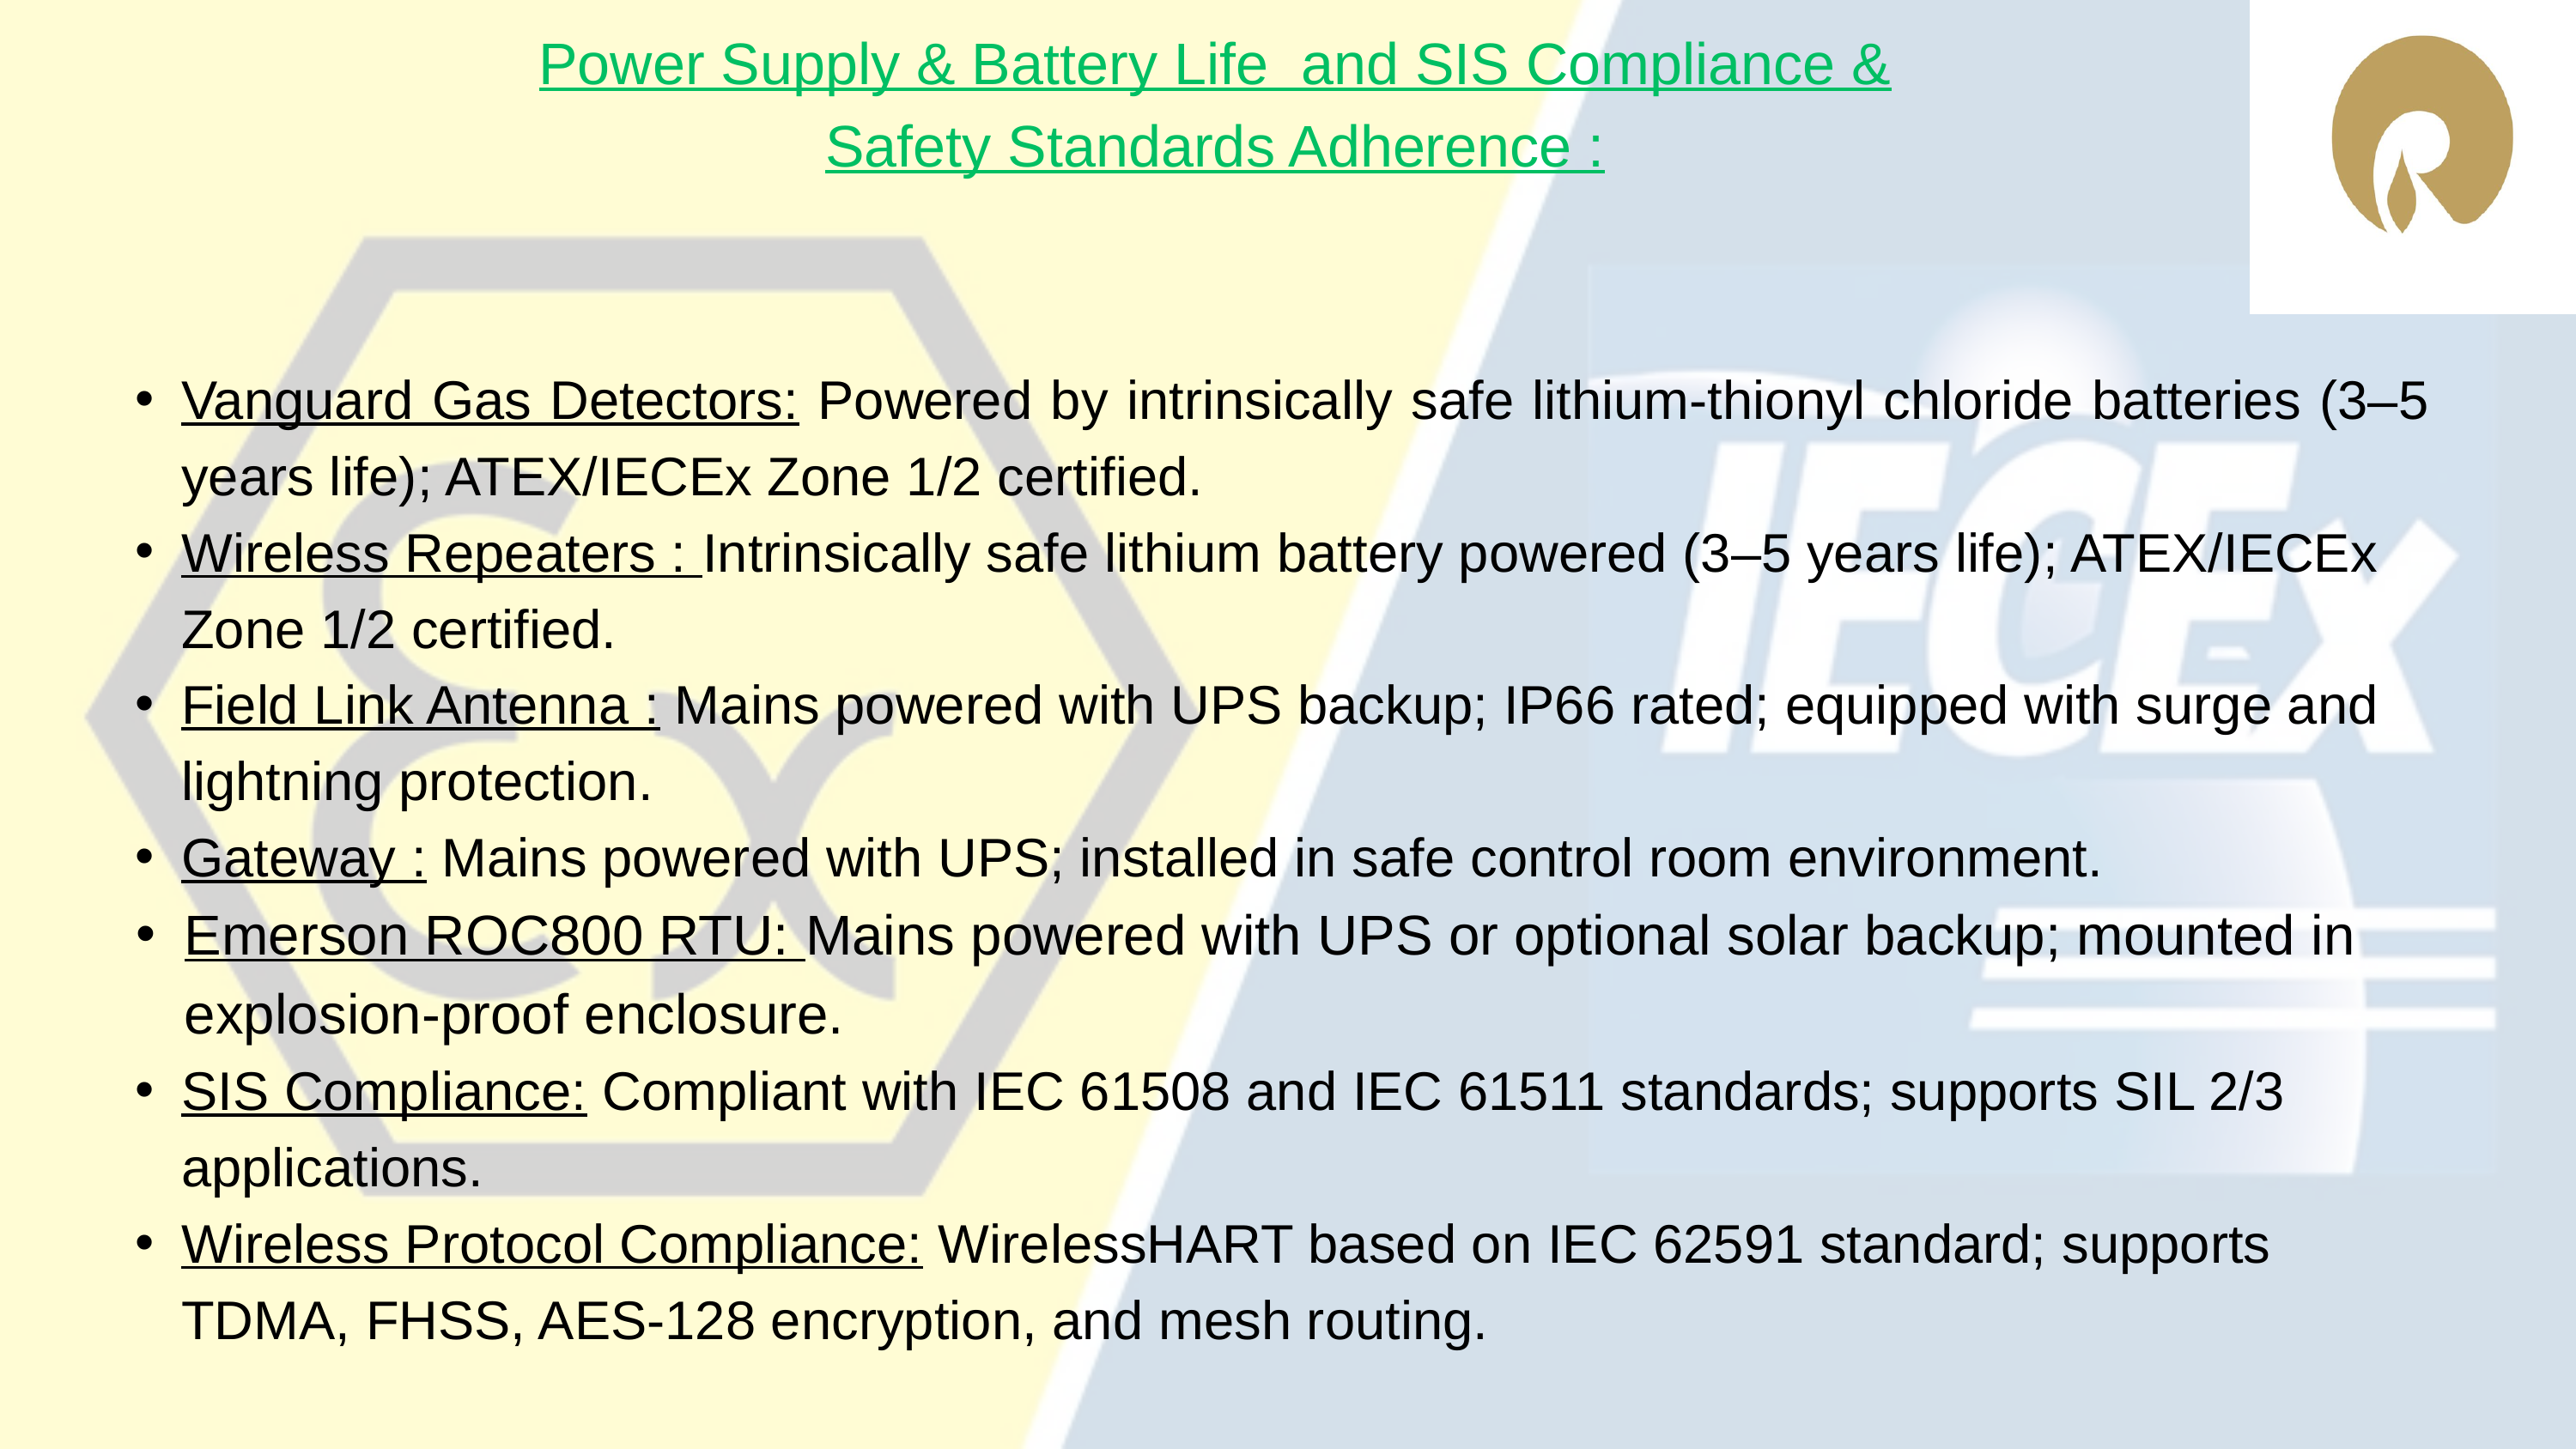

Power Supply & Battery Life  and SIS Compliance & Safety Standards Adherence :
Vanguard Gas Detectors: Powered by intrinsically safe lithium-thionyl chloride batteries (3–5 years life); ATEX/IECEx Zone 1/2 certified.
Wireless Repeaters : Intrinsically safe lithium battery powered (3–5 years life); ATEX/IECEx Zone 1/2 certified.
Field Link Antenna : Mains powered with UPS backup; IP66 rated; equipped with surge and lightning protection.
Gateway : Mains powered with UPS; installed in safe control room environment.
Emerson ROC800 RTU: Mains powered with UPS or optional solar backup; mounted in explosion-proof enclosure.
SIS Compliance: Compliant with IEC 61508 and IEC 61511 standards; supports SIL 2/3 applications.
Wireless Protocol Compliance: WirelessHART based on IEC 62591 standard; supports TDMA, FHSS, AES-128 encryption, and mesh routing.